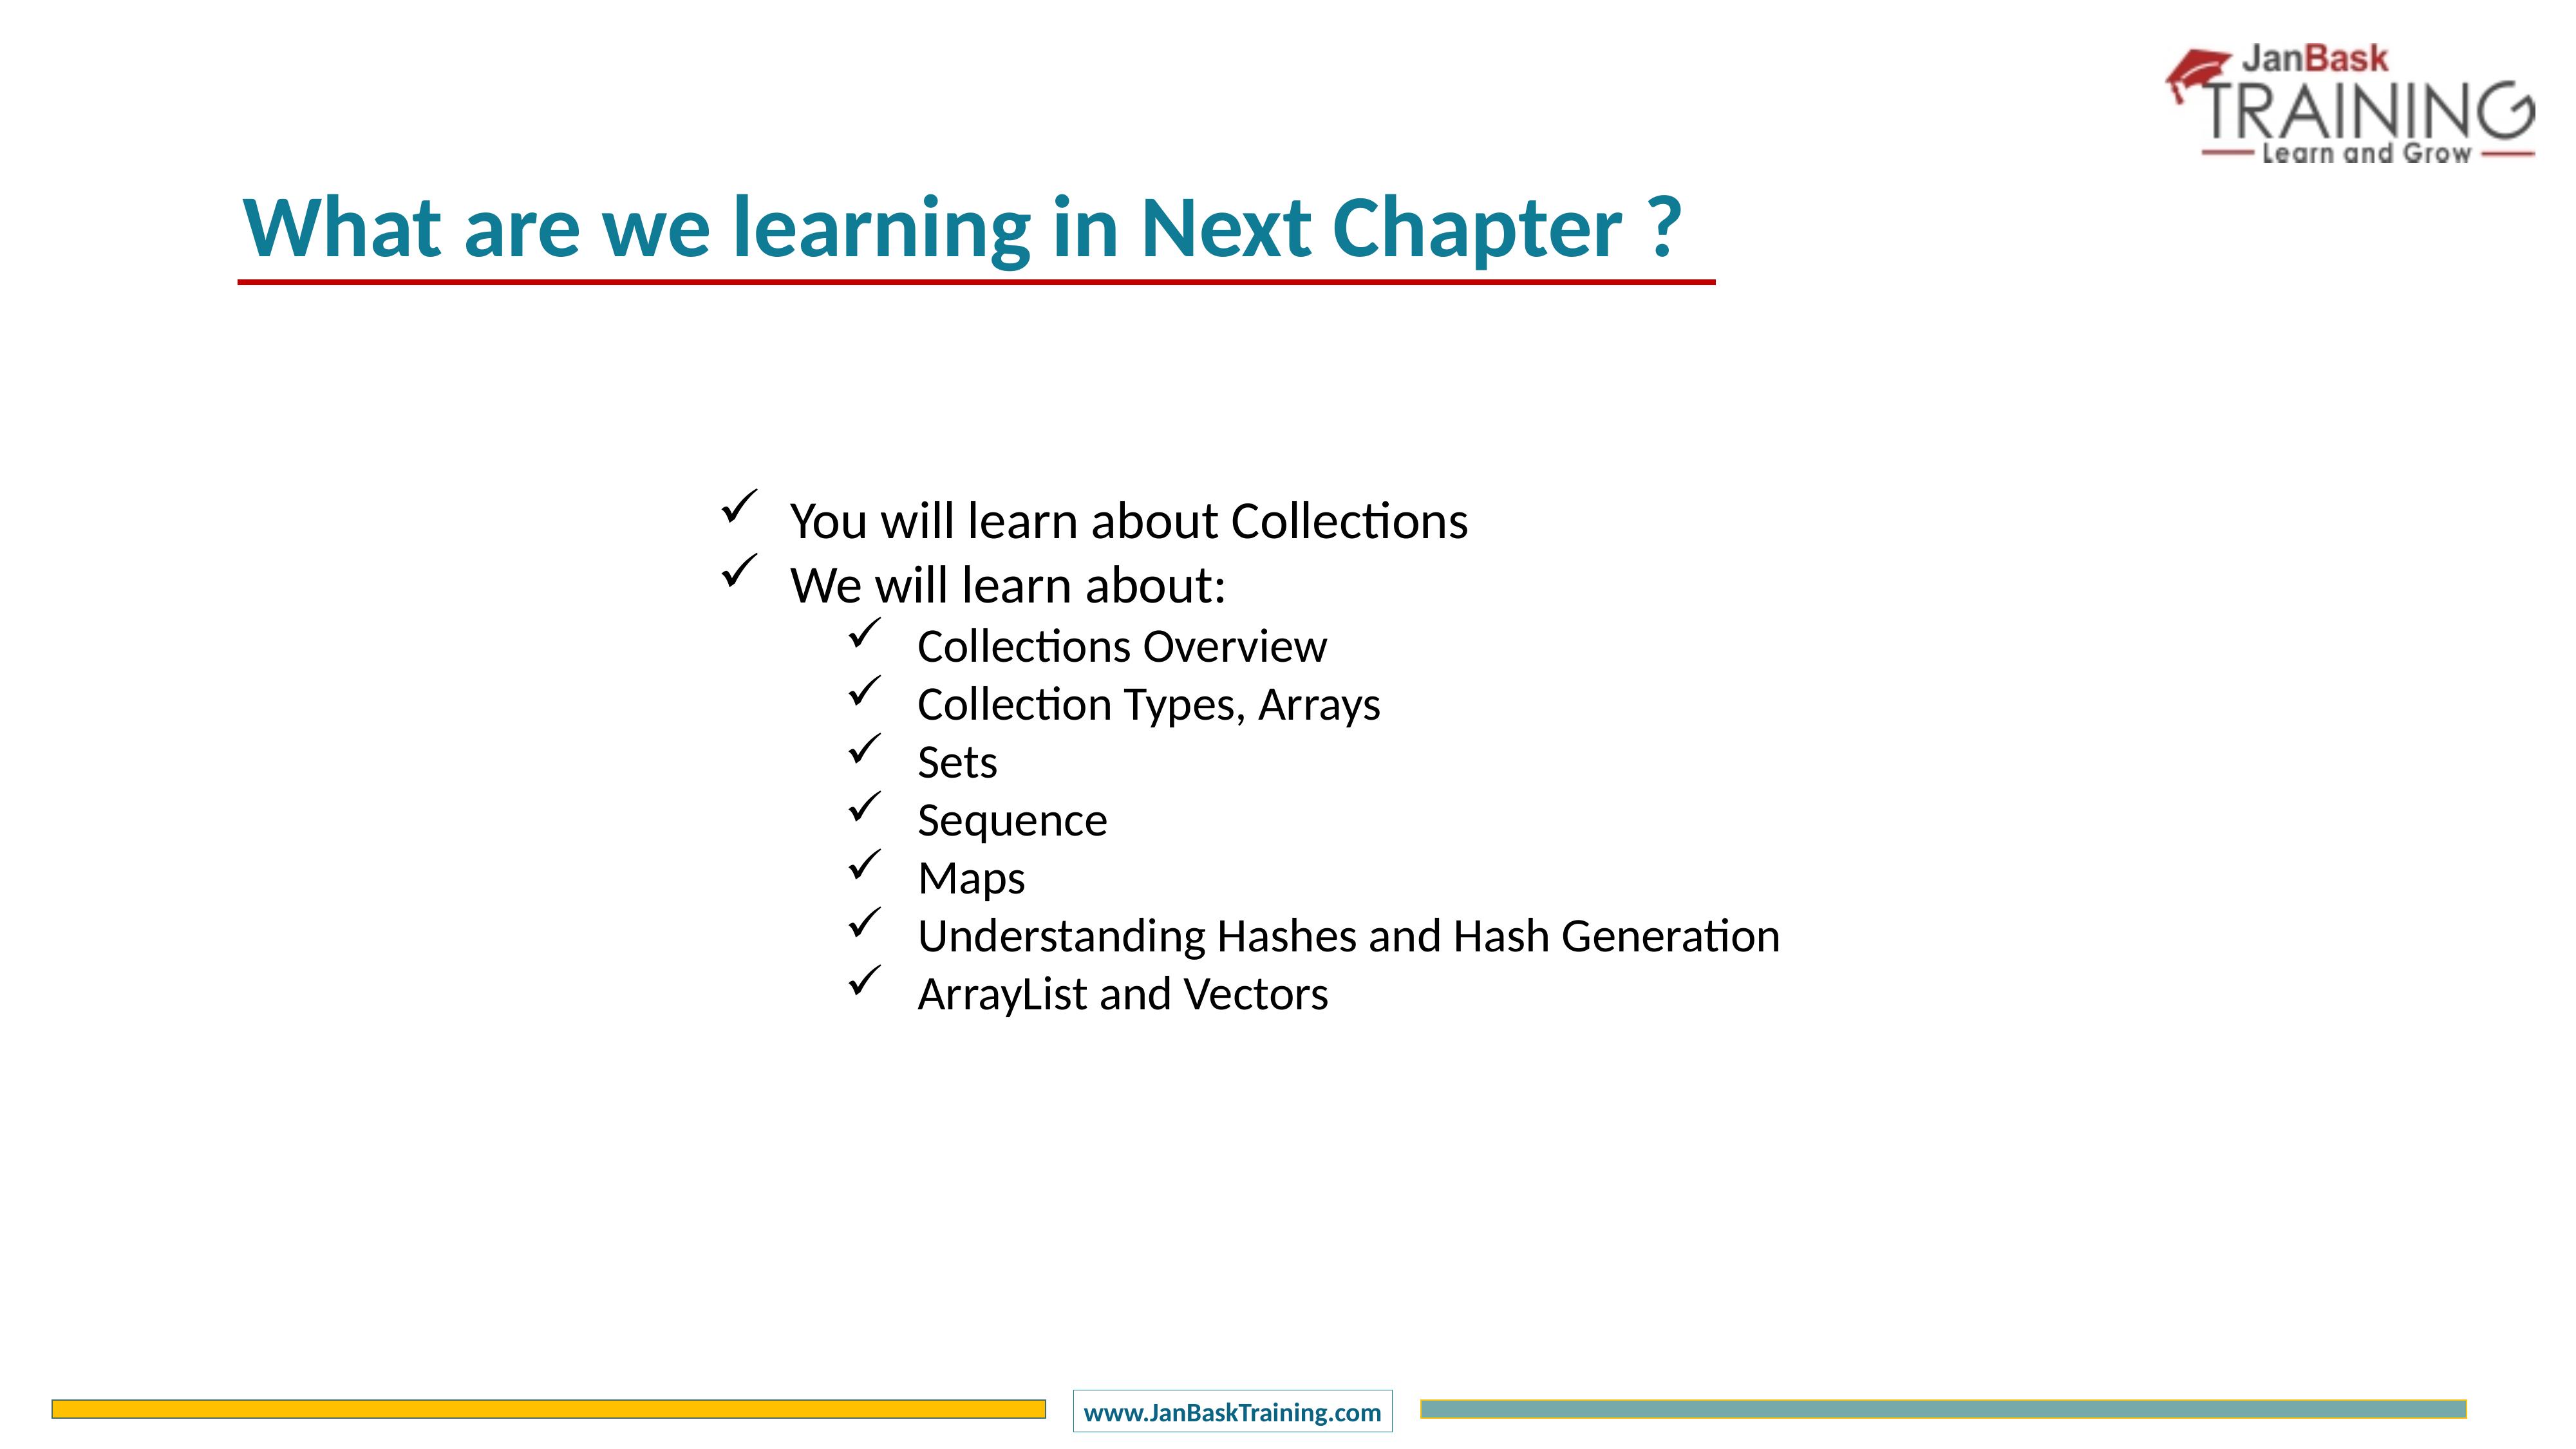

What are we learning in Next Chapter ?
You will learn about Collections
We will learn about:
Collections Overview
Collection Types, Arrays
Sets
Sequence
Maps
Understanding Hashes and Hash Generation
ArrayList and Vectors